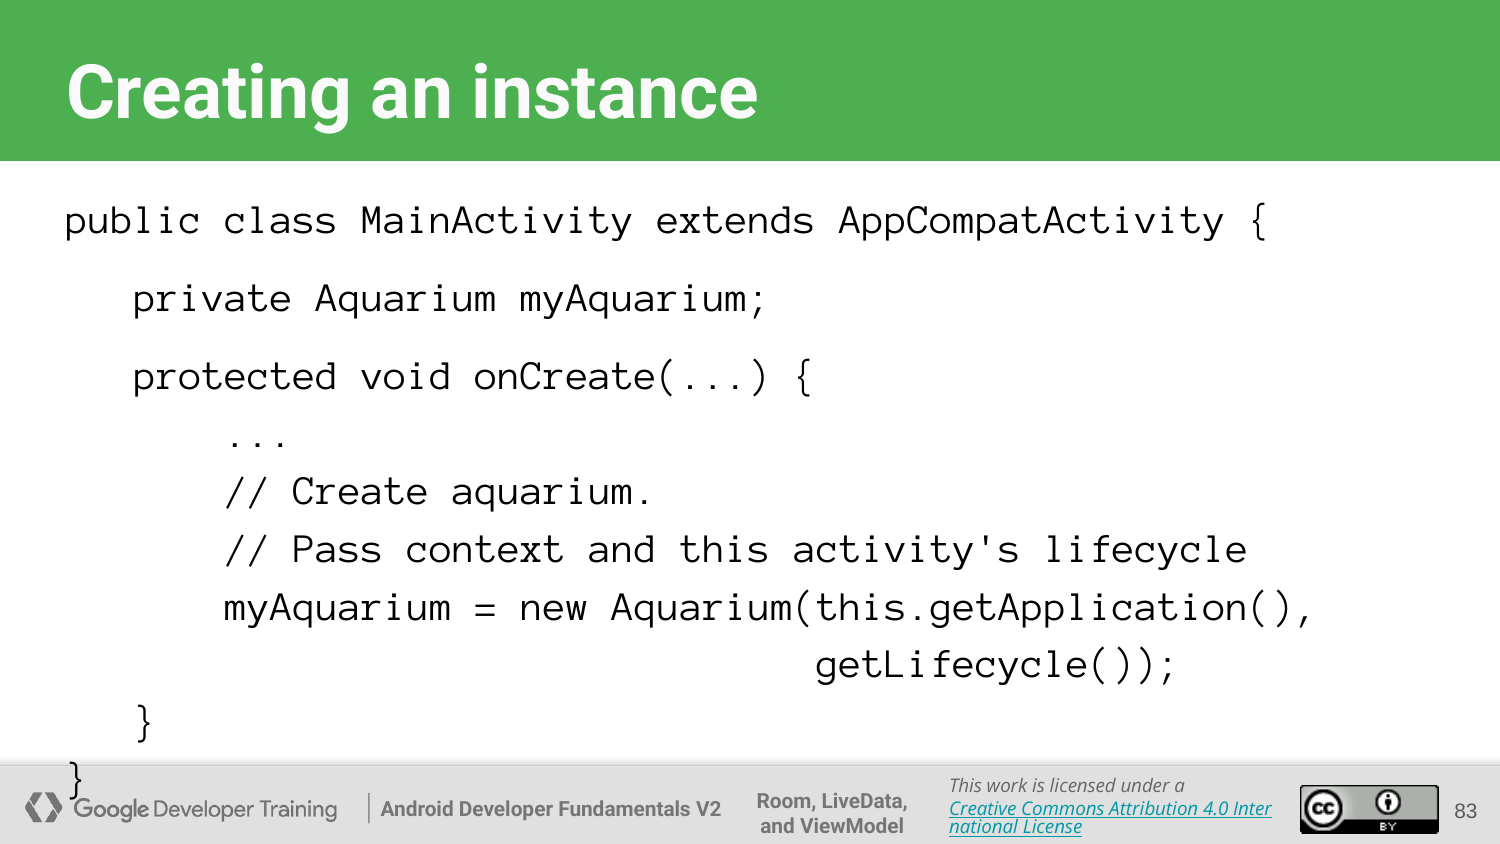

# Creating an instance

public class MainActivity extends AppCompatActivity {
   private Aquarium myAquarium;
   protected void onCreate(...) {
       ...
       // Create aquarium.
       // Pass context and this activity's lifecycle
       myAquarium = new Aquarium(this.getApplication(),
                                 getLifecycle());
   }
}

83